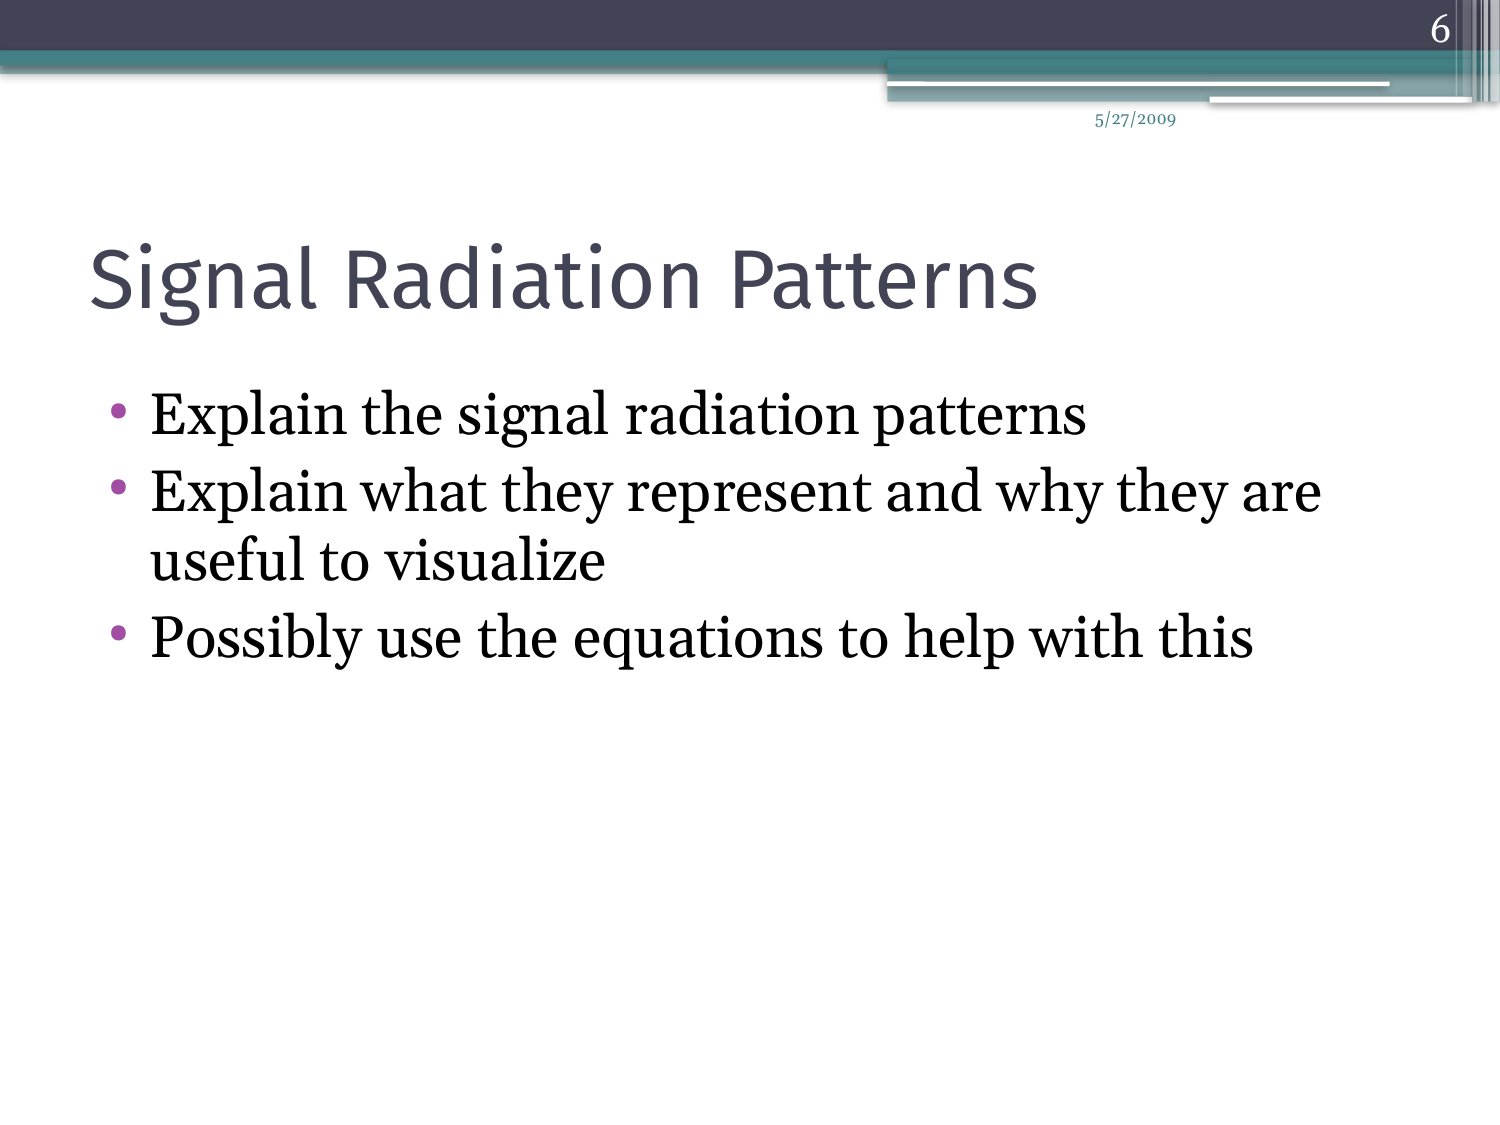

6
5/27/2009
# Signal Radiation Patterns
Explain the signal radiation patterns
Explain what they represent and why they are useful to visualize
Possibly use the equations to help with this